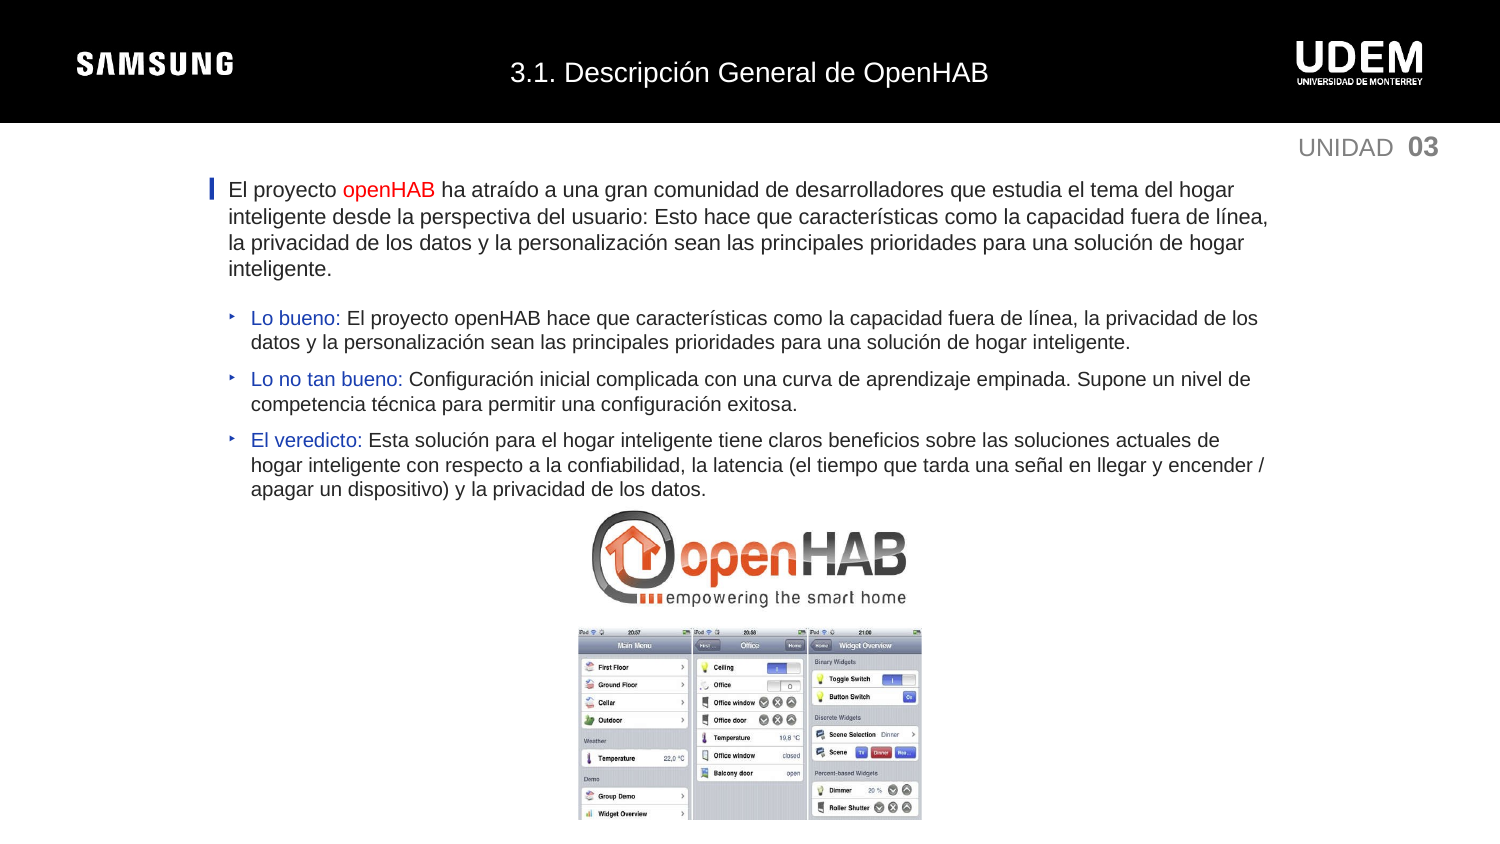

3.1. Descripción General de OpenHAB
UNIDAD  03
El proyecto openHAB ha atraído a una gran comunidad de desarrolladores que estudia el tema del hogar inteligente desde la perspectiva del usuario: Esto hace que características como la capacidad fuera de línea, la privacidad de los datos y la personalización sean las principales prioridades para una solución de hogar inteligente.

Lo bueno: El proyecto openHAB hace que características como la capacidad fuera de línea, la privacidad de los datos y la personalización sean las principales prioridades para una solución de hogar inteligente.
Lo no tan bueno: Configuración inicial complicada con una curva de aprendizaje empinada. Supone un nivel de competencia técnica para permitir una configuración exitosa.
El veredicto: Esta solución para el hogar inteligente tiene claros beneficios sobre las soluciones actuales de hogar inteligente con respecto a la confiabilidad, la latencia (el tiempo que tarda una señal en llegar y encender / apagar un dispositivo) y la privacidad de los datos.